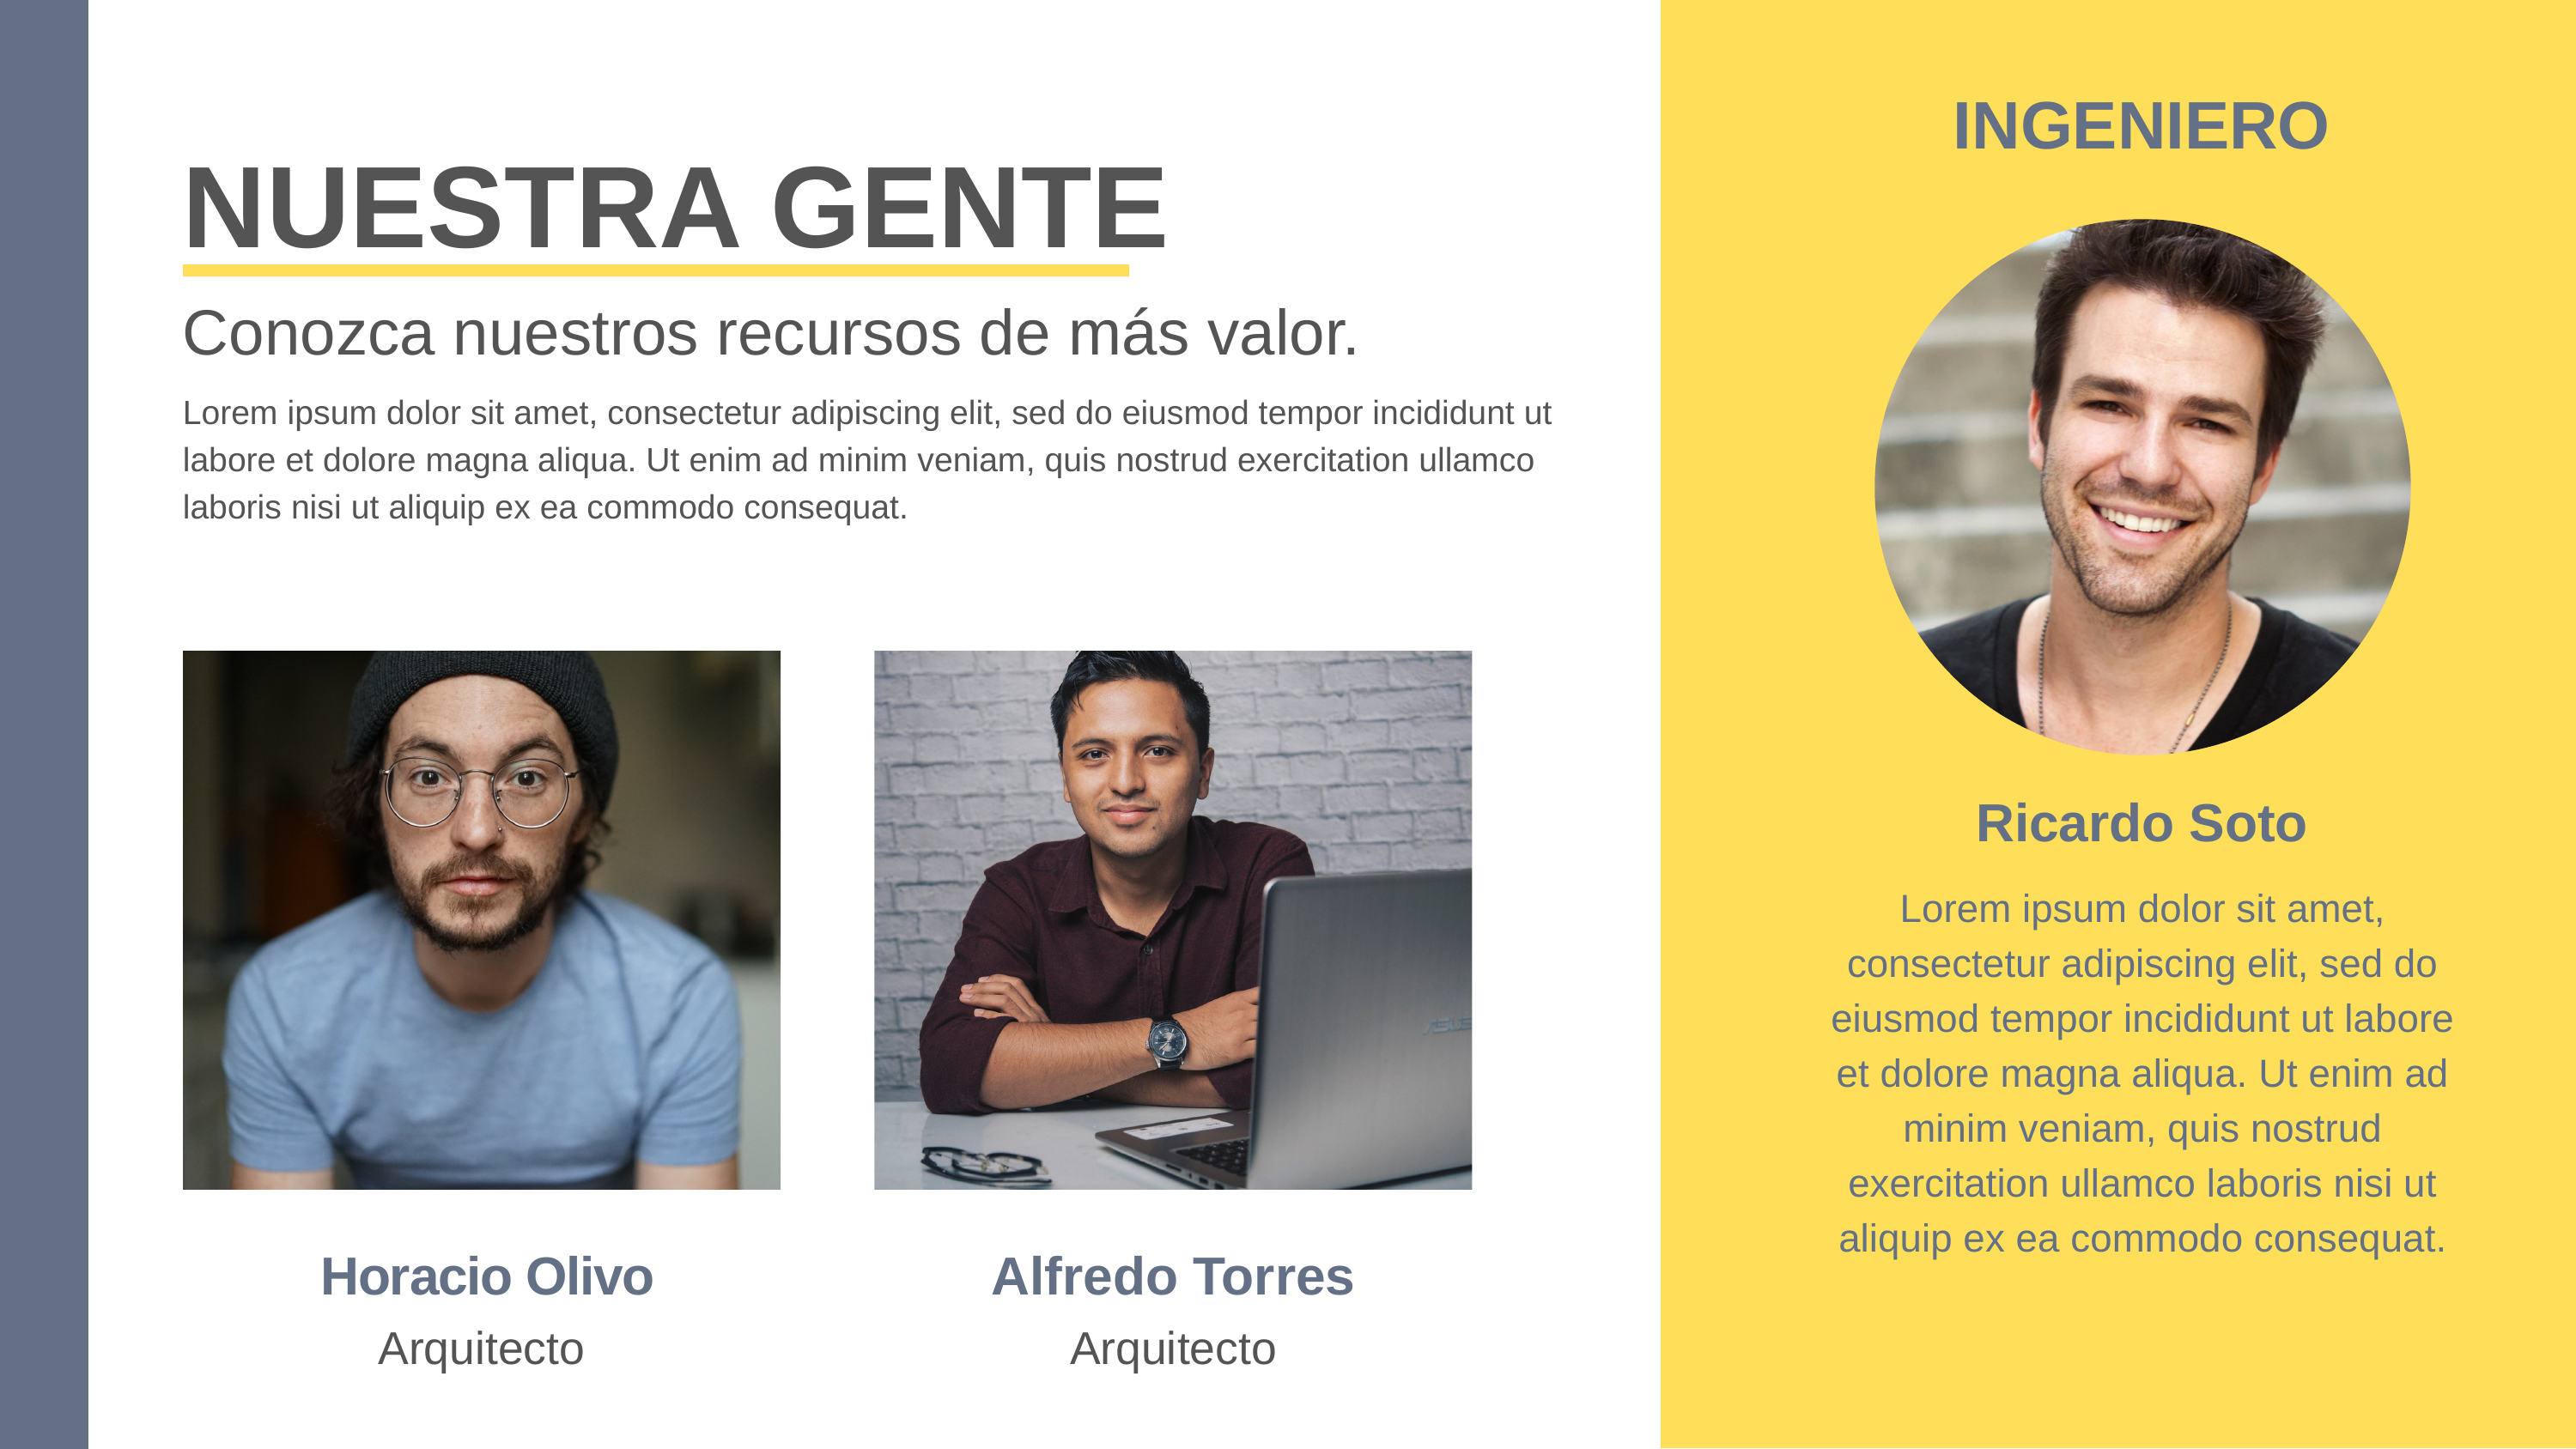

INGENIERO
NUESTRA GENTE

Conozca nuestros recursos de más valor.
Lorem ipsum dolor sit amet, consectetur adipiscing elit, sed do eiusmod tempor incididunt ut labore et dolore magna aliqua. Ut enim ad minim veniam, quis nostrud exercitation ullamco laboris nisi ut aliquip ex ea commodo consequat.

Ricardo Soto
Lorem ipsum dolor sit amet, consectetur adipiscing elit, sed do eiusmod tempor incididunt ut labore et dolore magna aliqua. Ut enim ad minim veniam, quis nostrud exercitation ullamco laboris nisi ut aliquip ex ea commodo consequat.
Horacio Olivo
Alfredo Torres
Arquitecto
Arquitecto